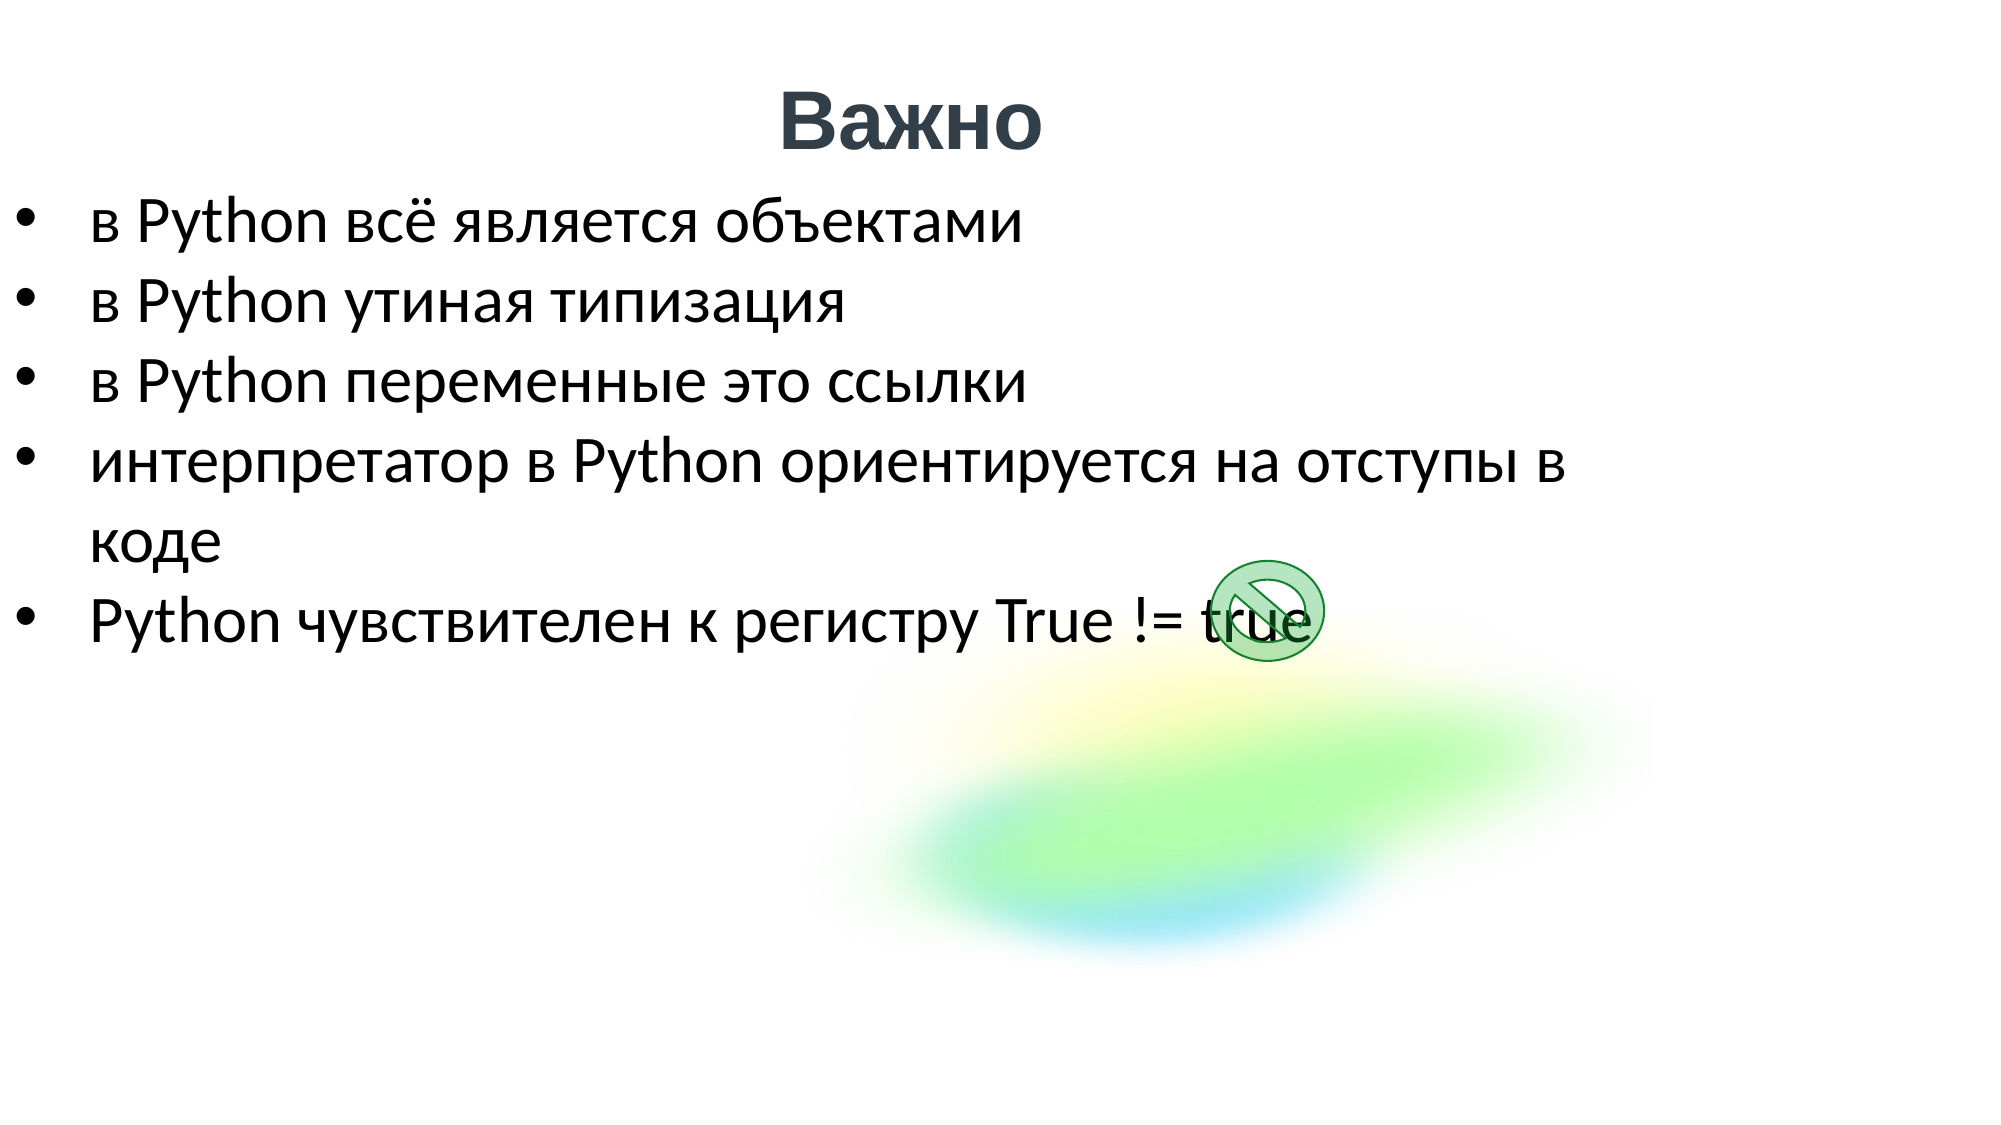

Важно
в Python всё является объектами
в Python утиная типизация
в Python переменные это ссылки
интерпретатор в Python ориентируется на отступы в коде
Python чувствителен к регистру True != true